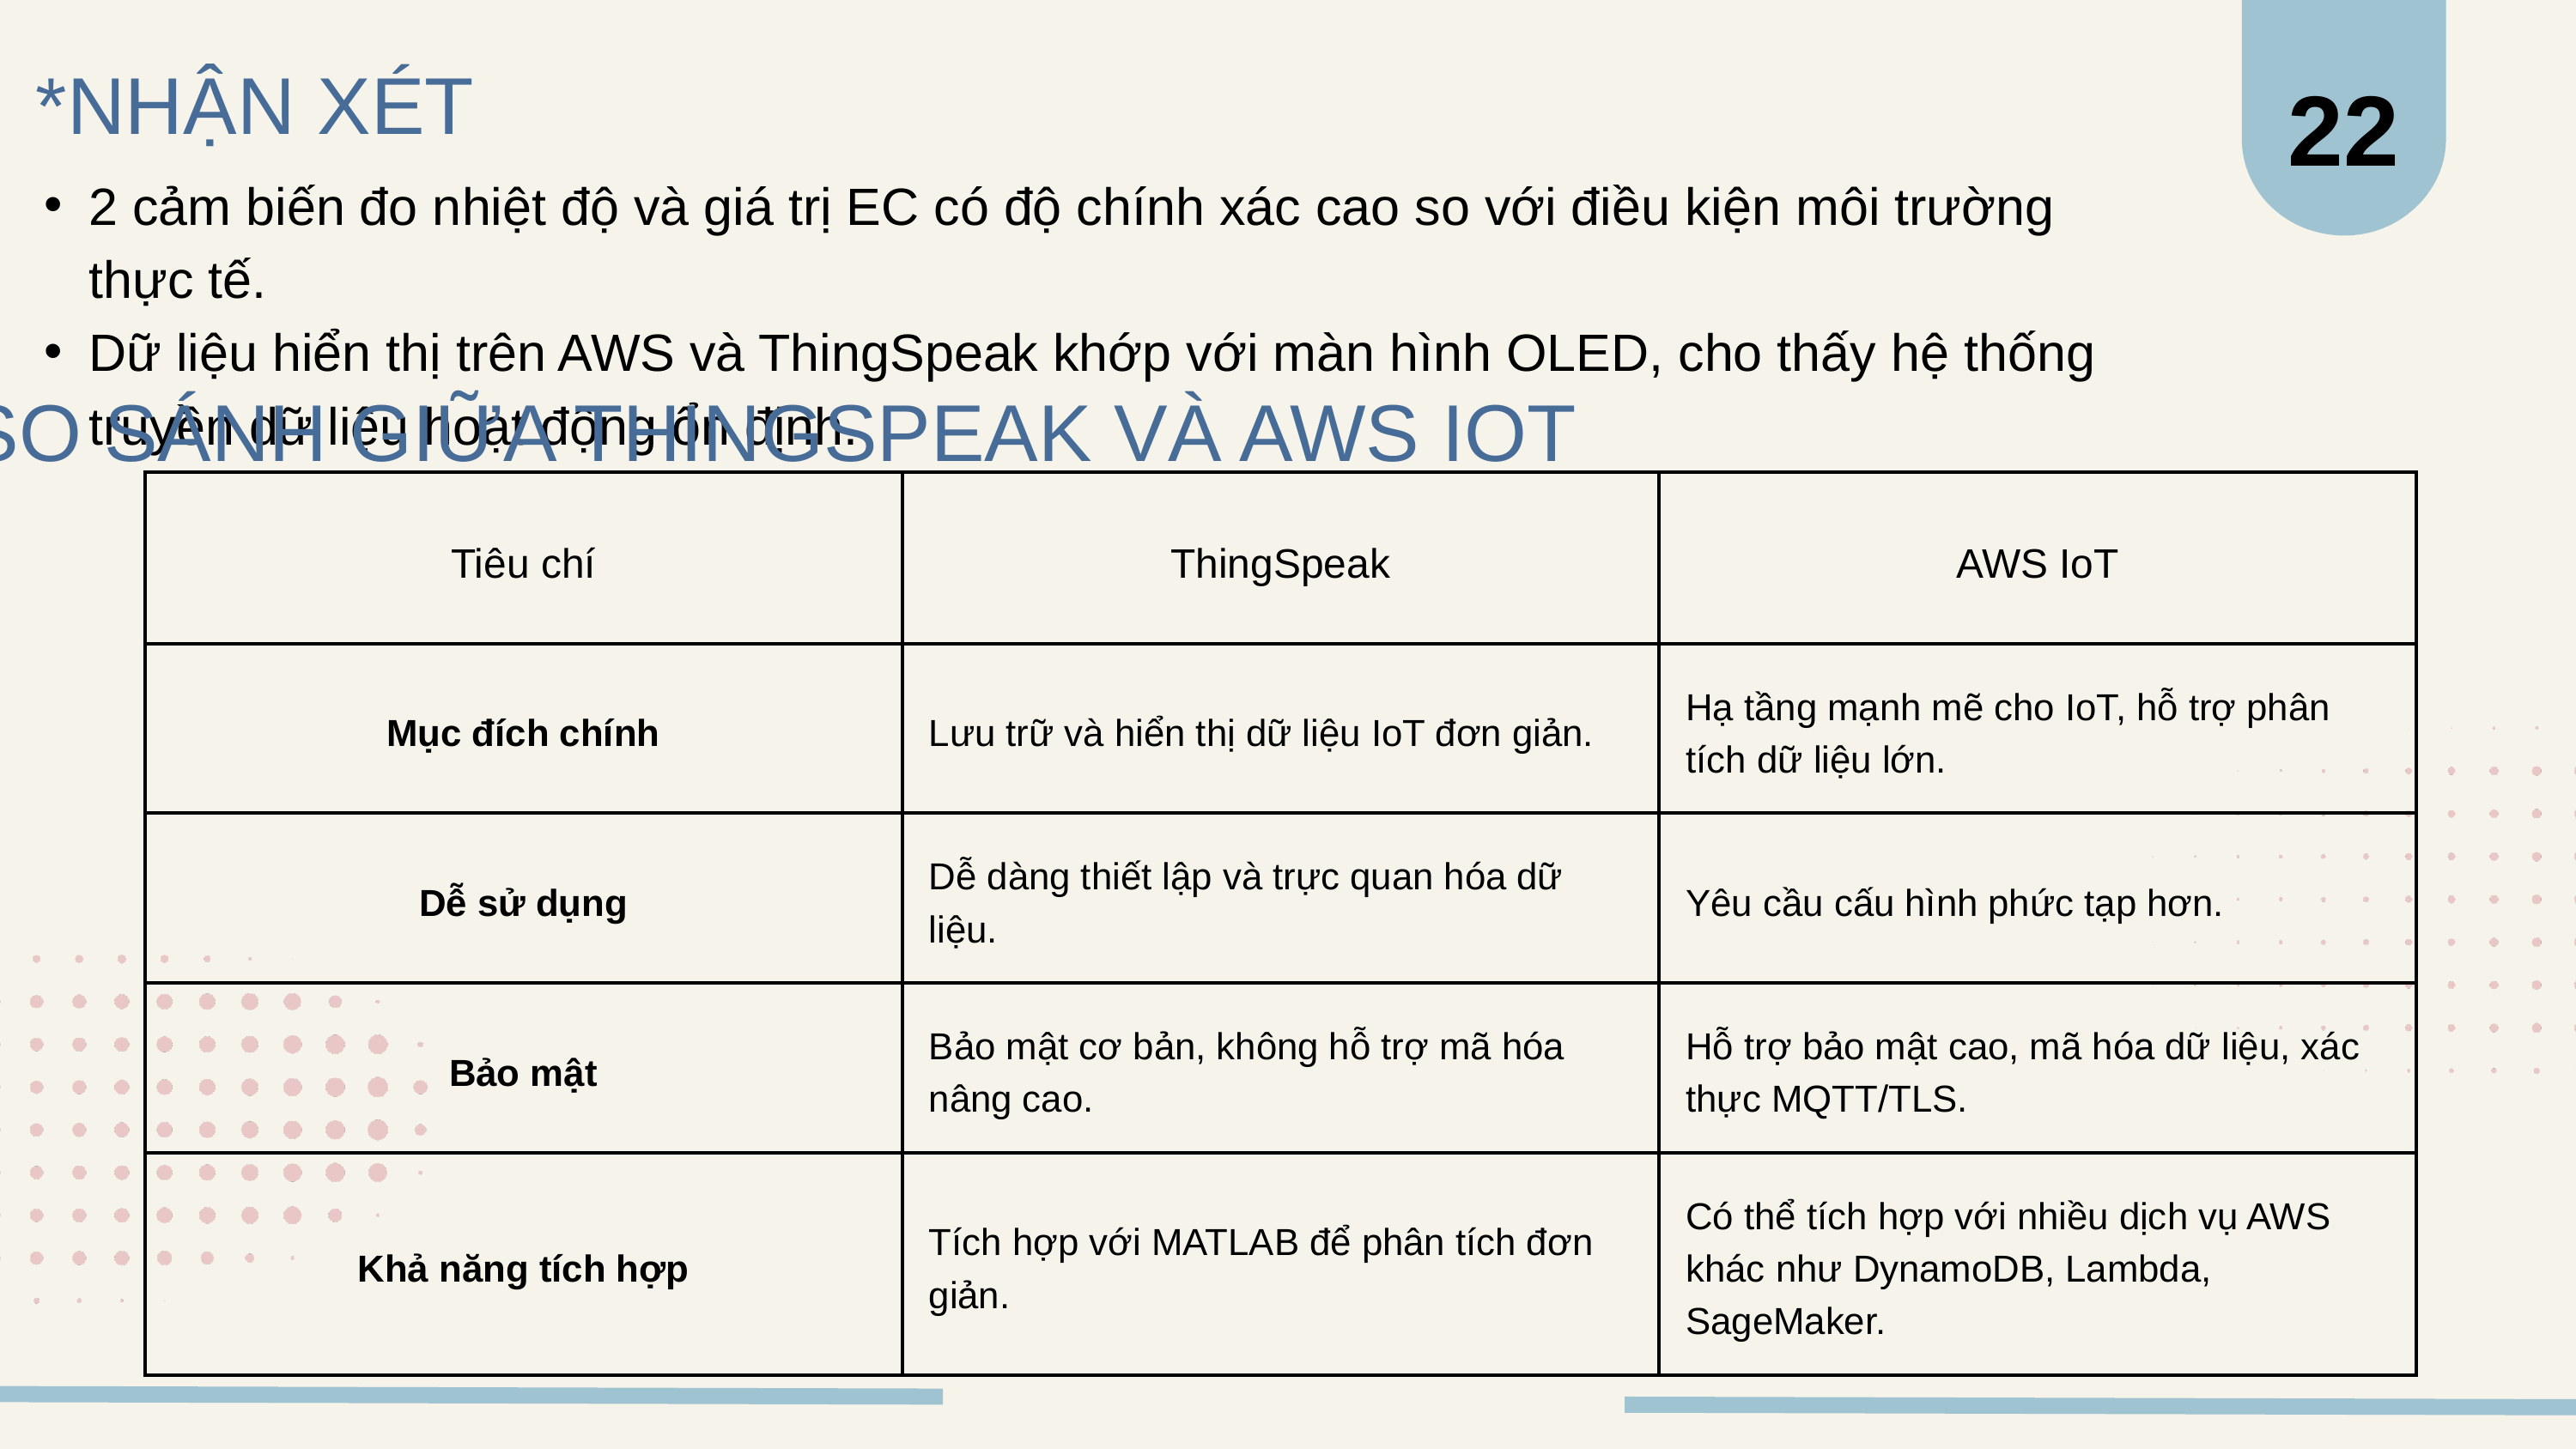

22
*NHẬN XÉT
2 cảm biến đo nhiệt độ và giá trị EC có độ chính xác cao so với điều kiện môi trường thực tế.
Dữ liệu hiển thị trên AWS và ThingSpeak khớp với màn hình OLED, cho thấy hệ thống truyền dữ liệu hoạt động ổn định.

* SO SÁNH GIỮA THINGSPEAK VÀ AWS IOT
| Tiêu chí | ThingSpeak | AWS IoT |
| --- | --- | --- |
| Mục đích chính | Lưu trữ và hiển thị dữ liệu IoT đơn giản. | Hạ tầng mạnh mẽ cho IoT, hỗ trợ phân tích dữ liệu lớn. |
| Dễ sử dụng | Dễ dàng thiết lập và trực quan hóa dữ liệu. | Yêu cầu cấu hình phức tạp hơn. |
| Bảo mật | Bảo mật cơ bản, không hỗ trợ mã hóa nâng cao. | Hỗ trợ bảo mật cao, mã hóa dữ liệu, xác thực MQTT/TLS. |
| Khả năng tích hợp | Tích hợp với MATLAB để phân tích đơn giản. | Có thể tích hợp với nhiều dịch vụ AWS khác như DynamoDB, Lambda, SageMaker. |